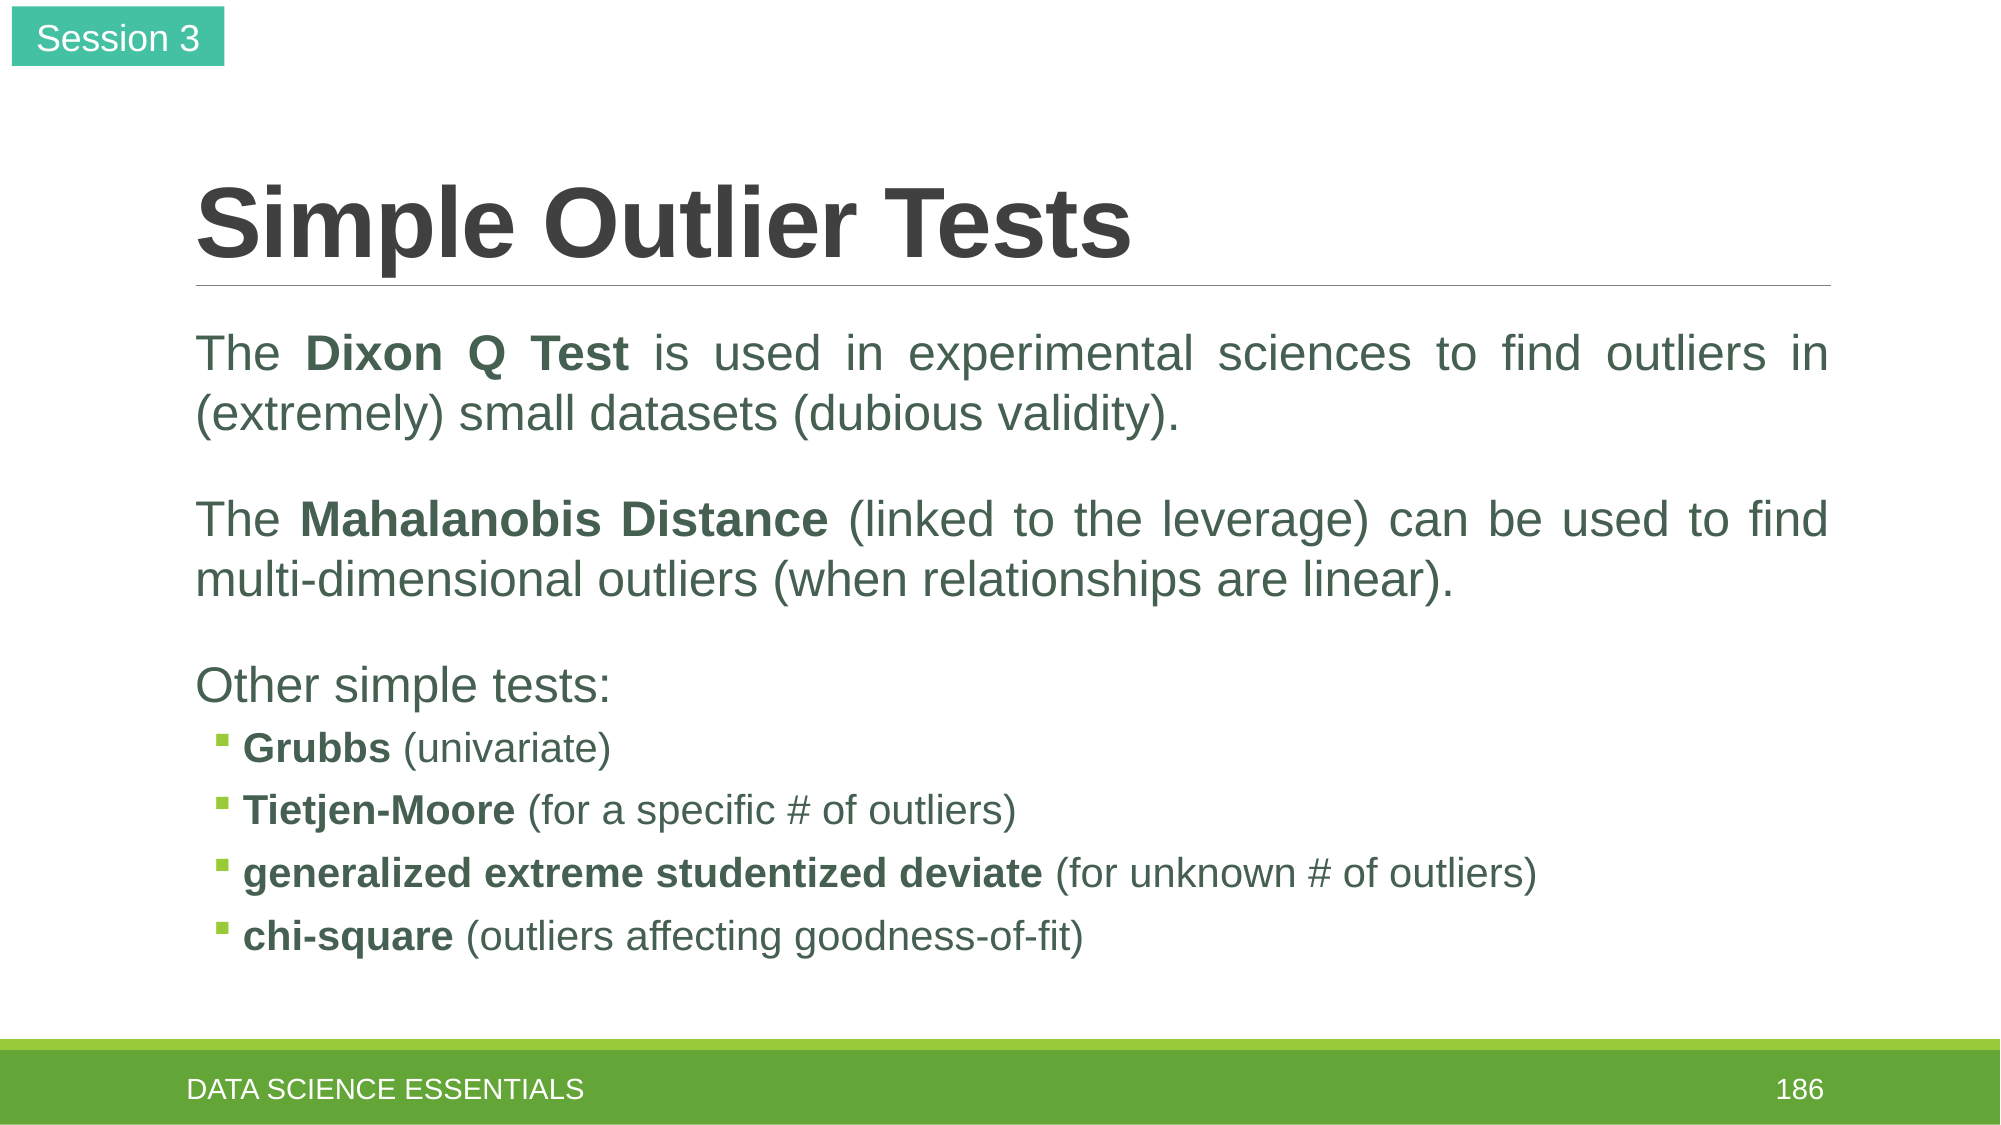

Session 3
# Simple Outlier Tests
The Dixon Q Test is used in experimental sciences to find outliers in (extremely) small datasets (dubious validity).
The Mahalanobis Distance (linked to the leverage) can be used to find multi-dimensional outliers (when relationships are linear).
Other simple tests:
Grubbs (univariate)
Tietjen-Moore (for a specific # of outliers)
generalized extreme studentized deviate (for unknown # of outliers)
chi-square (outliers affecting goodness-of-fit)

DATA SCIENCE ESSENTIALS
186